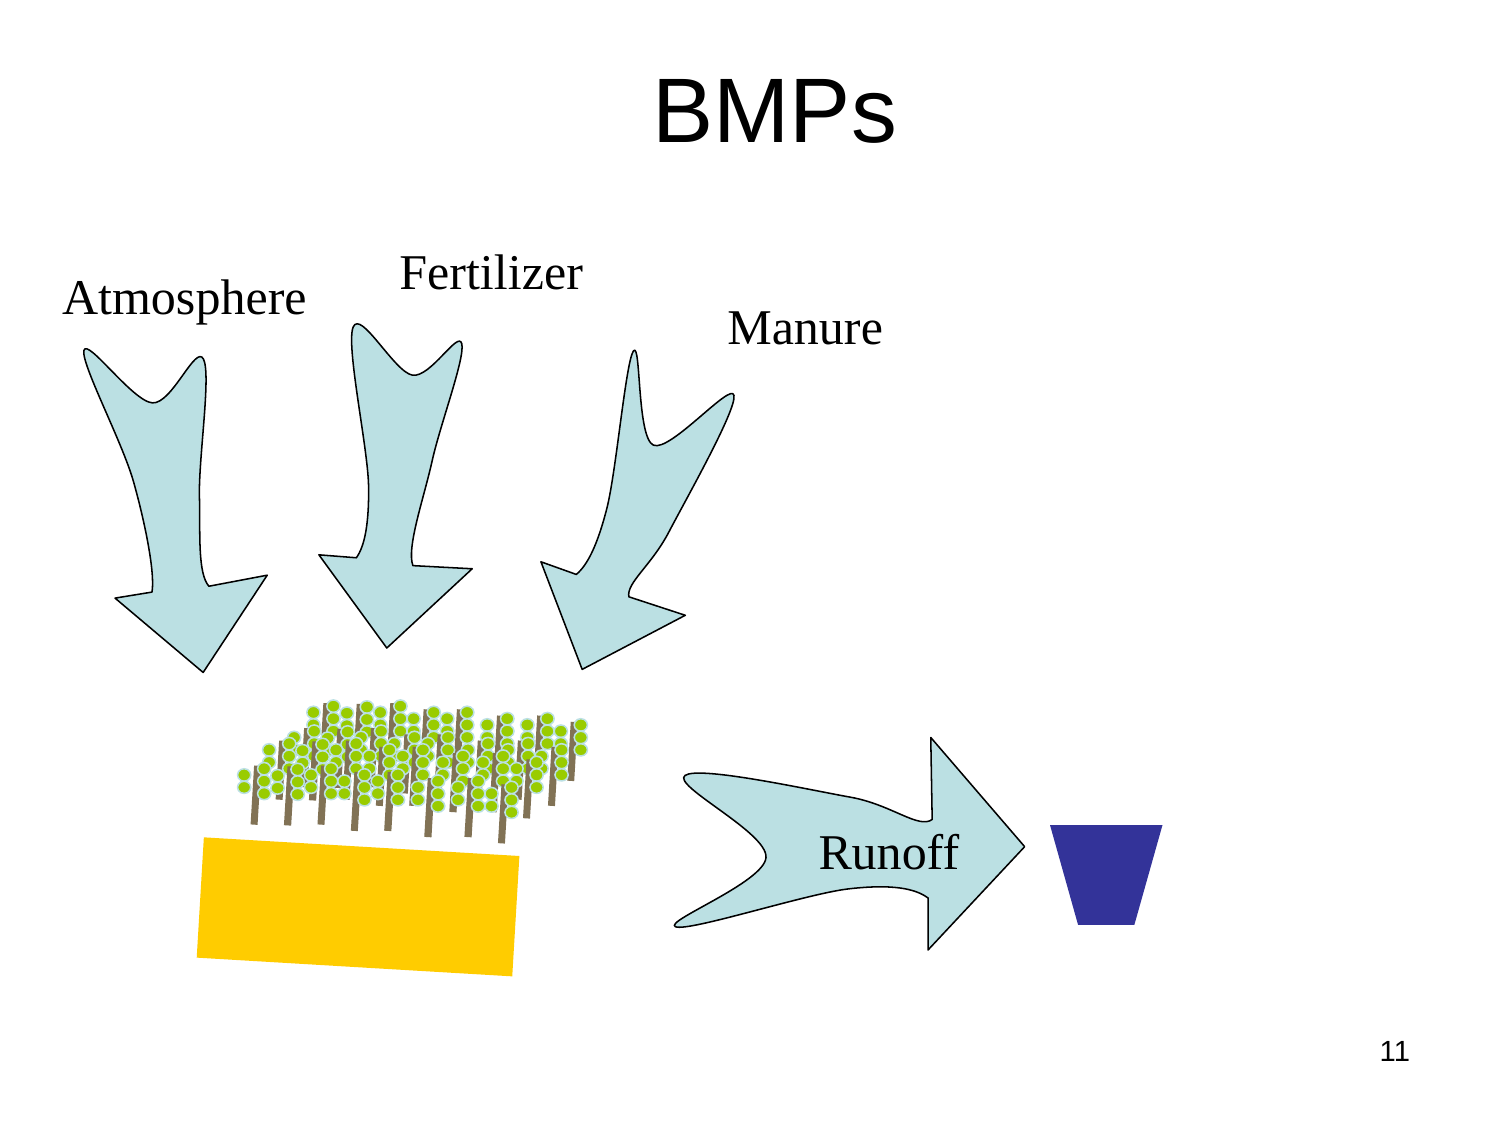

# BMPs
Fertilizer
Atmosphere
Manure

Runoff

11